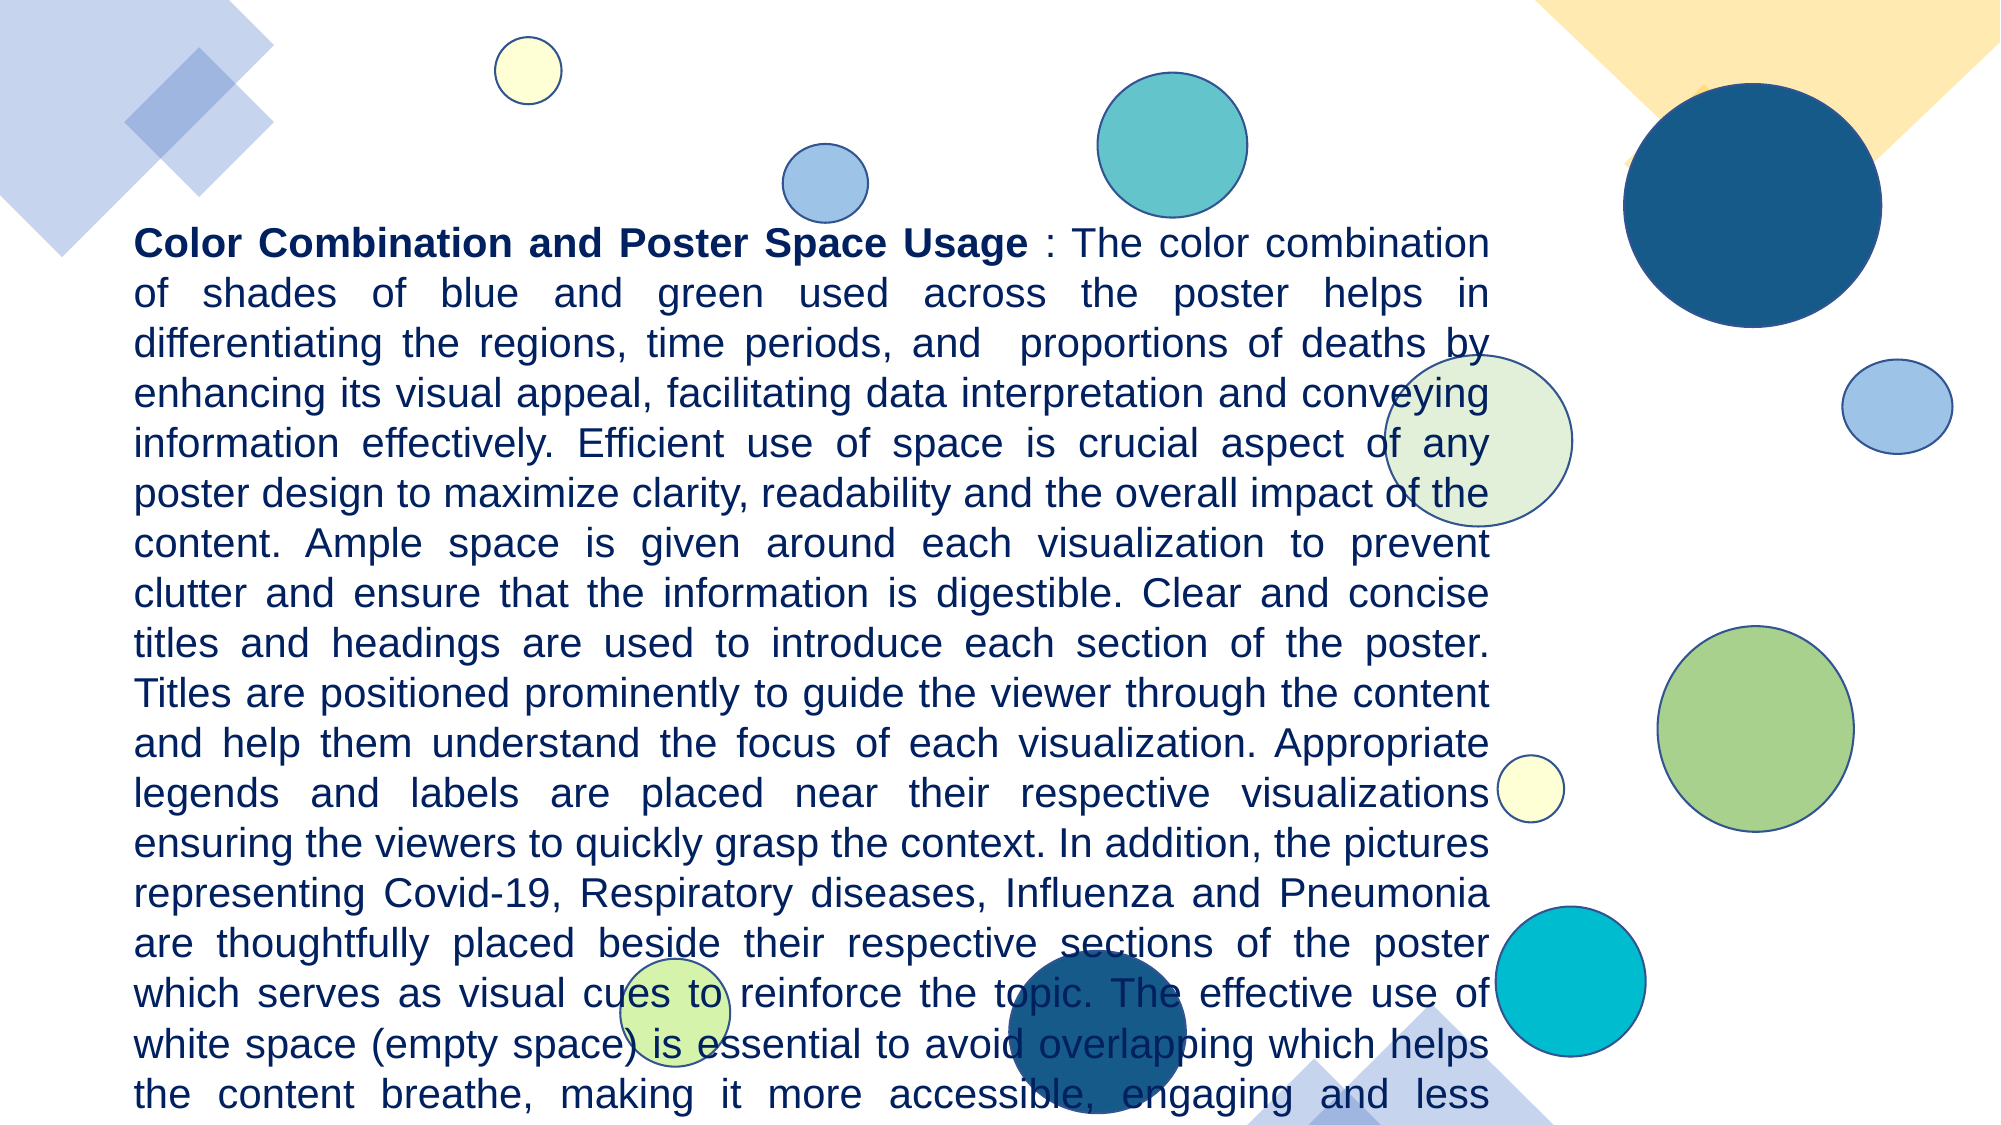

Color Combination and Poster Space Usage : The color combination of shades of blue and green used across the poster helps in differentiating the regions, time periods, and  proportions of deaths by enhancing its visual appeal, facilitating data interpretation and conveying information effectively. Efficient use of space is crucial aspect of any poster design to maximize clarity, readability and the overall impact of the content. Ample space is given around each visualization to prevent clutter and ensure that the information is digestible. Clear and concise titles and headings are used to introduce each section of the poster. Titles are positioned prominently to guide the viewer through the content and help them understand the focus of each visualization. Appropriate legends and labels are placed near their respective visualizations ensuring the viewers to quickly grasp the context. In addition, the pictures representing Covid-19, Respiratory diseases, Influenza and Pneumonia are thoughtfully placed beside their respective sections of the poster which serves as visual cues to reinforce the topic. The effective use of white space (empty space) is essential to avoid overlapping which helps the content breathe, making it more accessible, engaging and less cluttered.